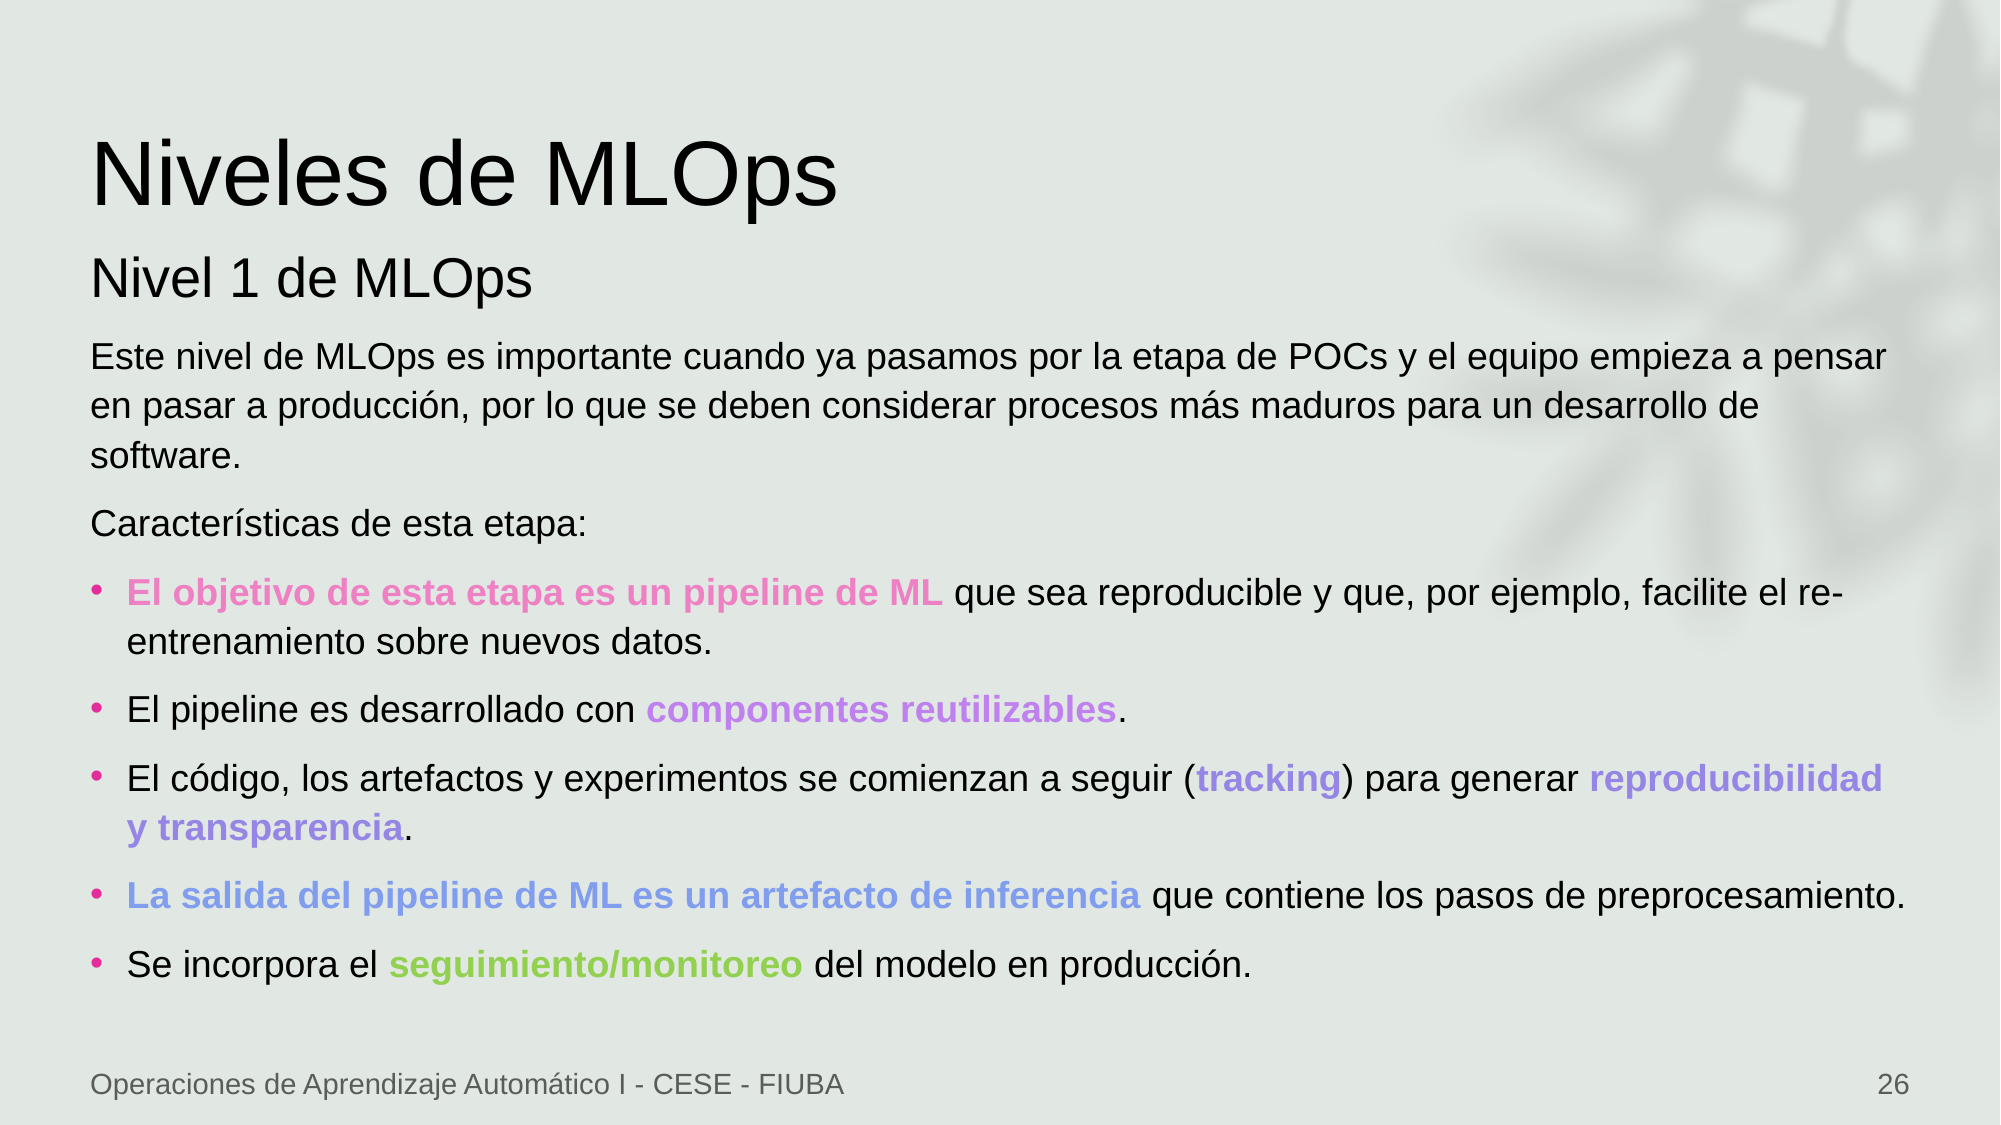

# Niveles de MLOps
Nivel 1 de MLOps
Este nivel de MLOps es importante cuando ya pasamos por la etapa de POCs y el equipo empieza a pensar en pasar a producción, por lo que se deben considerar procesos más maduros para un desarrollo de software.
Características de esta etapa:
El objetivo de esta etapa es un pipeline de ML que sea reproducible y que, por ejemplo, facilite el re-entrenamiento sobre nuevos datos.
El pipeline es desarrollado con componentes reutilizables.
El código, los artefactos y experimentos se comienzan a seguir (tracking) para generar reproducibilidad y transparencia.
La salida del pipeline de ML es un artefacto de inferencia que contiene los pasos de preprocesamiento.
Se incorpora el seguimiento/monitoreo del modelo en producción.
Operaciones de Aprendizaje Automático I - CESE - FIUBA
26